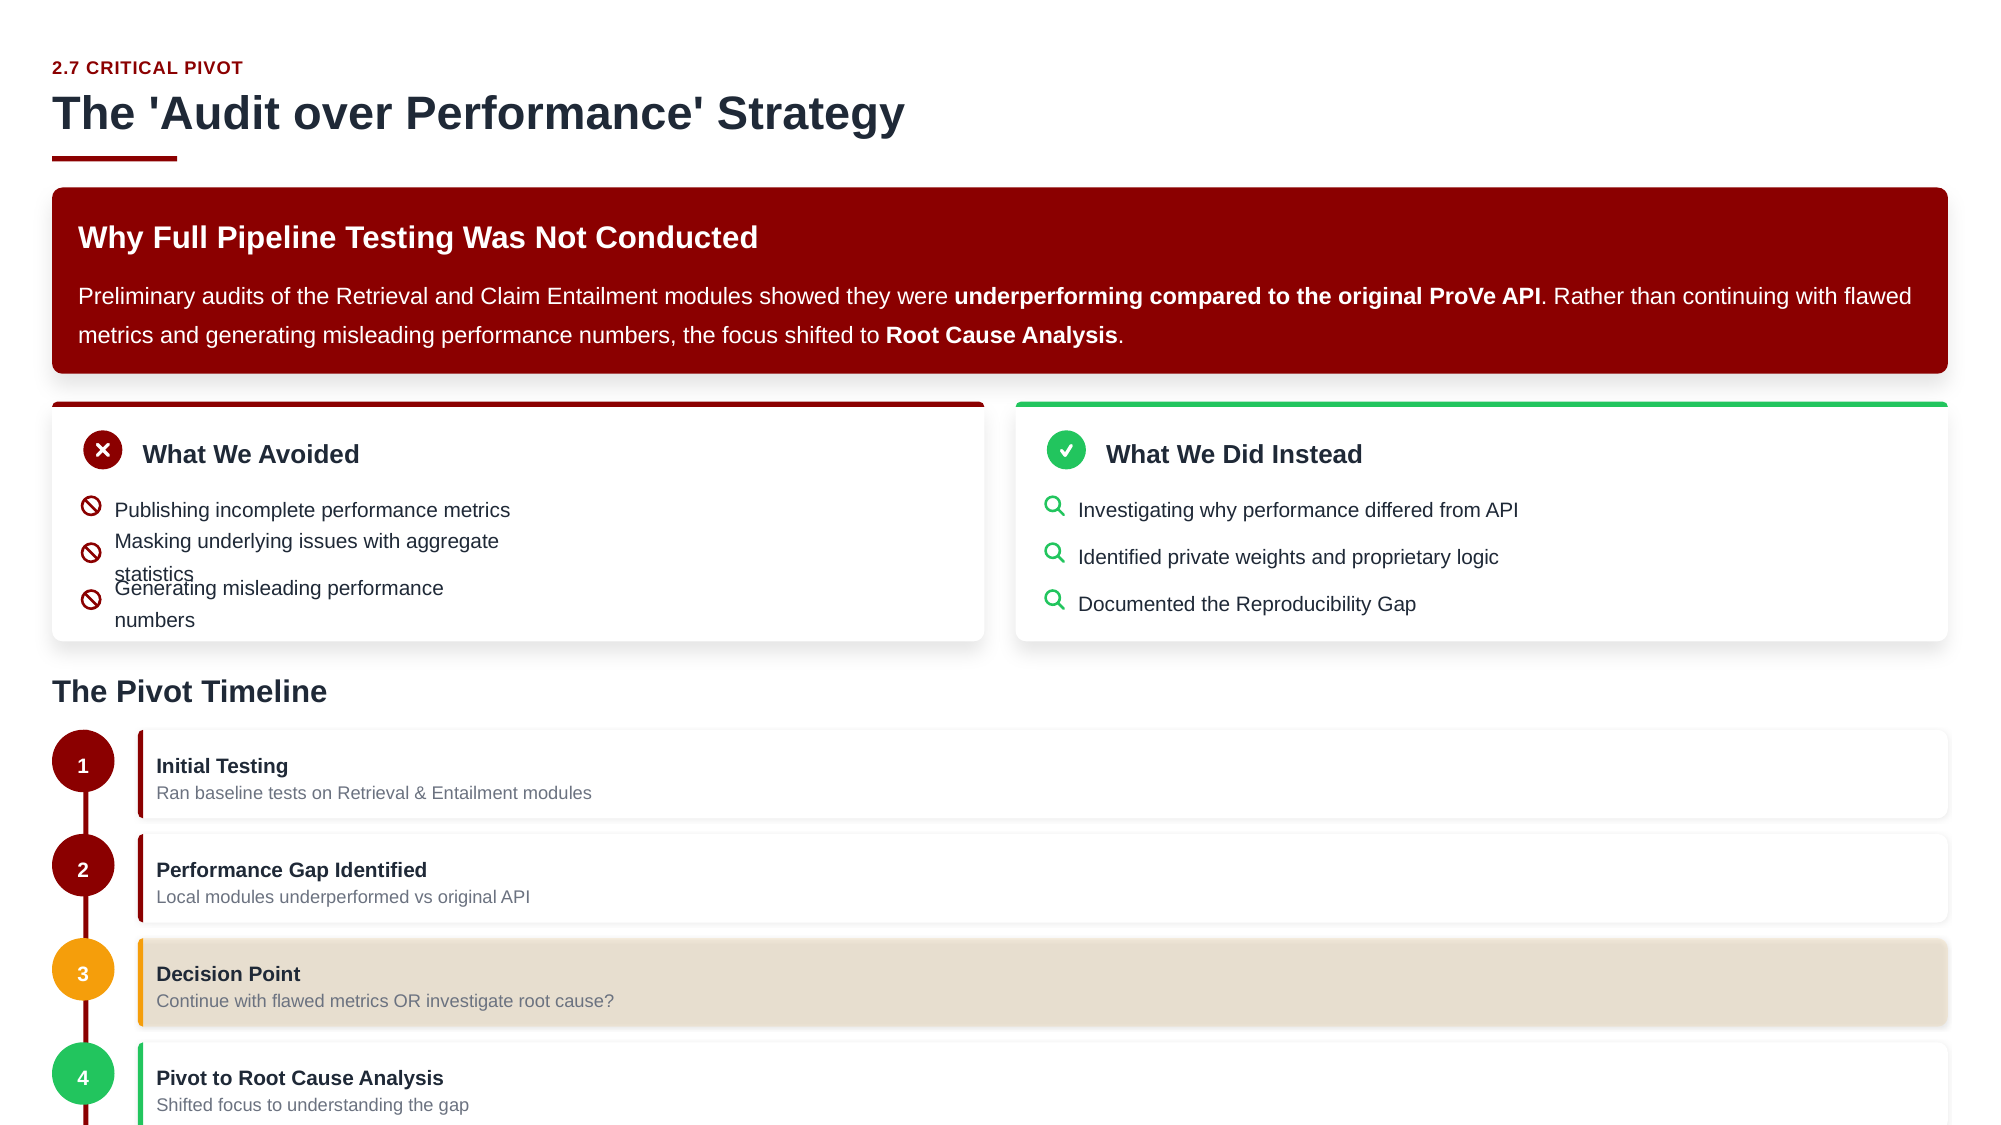

2.7 CRITICAL PIVOT
The 'Audit over Performance' Strategy

Why Full Pipeline Testing Was Not Conducted
Preliminary audits of the Retrieval and Claim Entailment modules showed they were underperforming compared to the original ProVe API. Rather than continuing with flawed metrics and generating misleading performance numbers, the focus shifted to Root Cause Analysis.

What We Avoided
What We Did Instead
Publishing incomplete performance metrics
Investigating why performance differed from API

Masking underlying issues with aggregate statistics
Identified private weights and proprietary logic

Generating misleading performance numbers
Documented the Reproducibility Gap

The Pivot Timeline
1

Initial Testing
Ran baseline tests on Retrieval & Entailment modules
2

Performance Gap Identified
Local modules underperformed vs original API
3

Decision Point
Continue with flawed metrics OR investigate root cause?
4

Pivot to Root Cause Analysis
Shifted focus to understanding the gap
5

Reproducibility Gap Discovered
Identified private weights and proprietary logic in API

Research Principle: Understanding the root cause of underperformance is more valuable than documenting it. This approach led to the discovery of the Reproducibility Gap and the Modernization Trap.